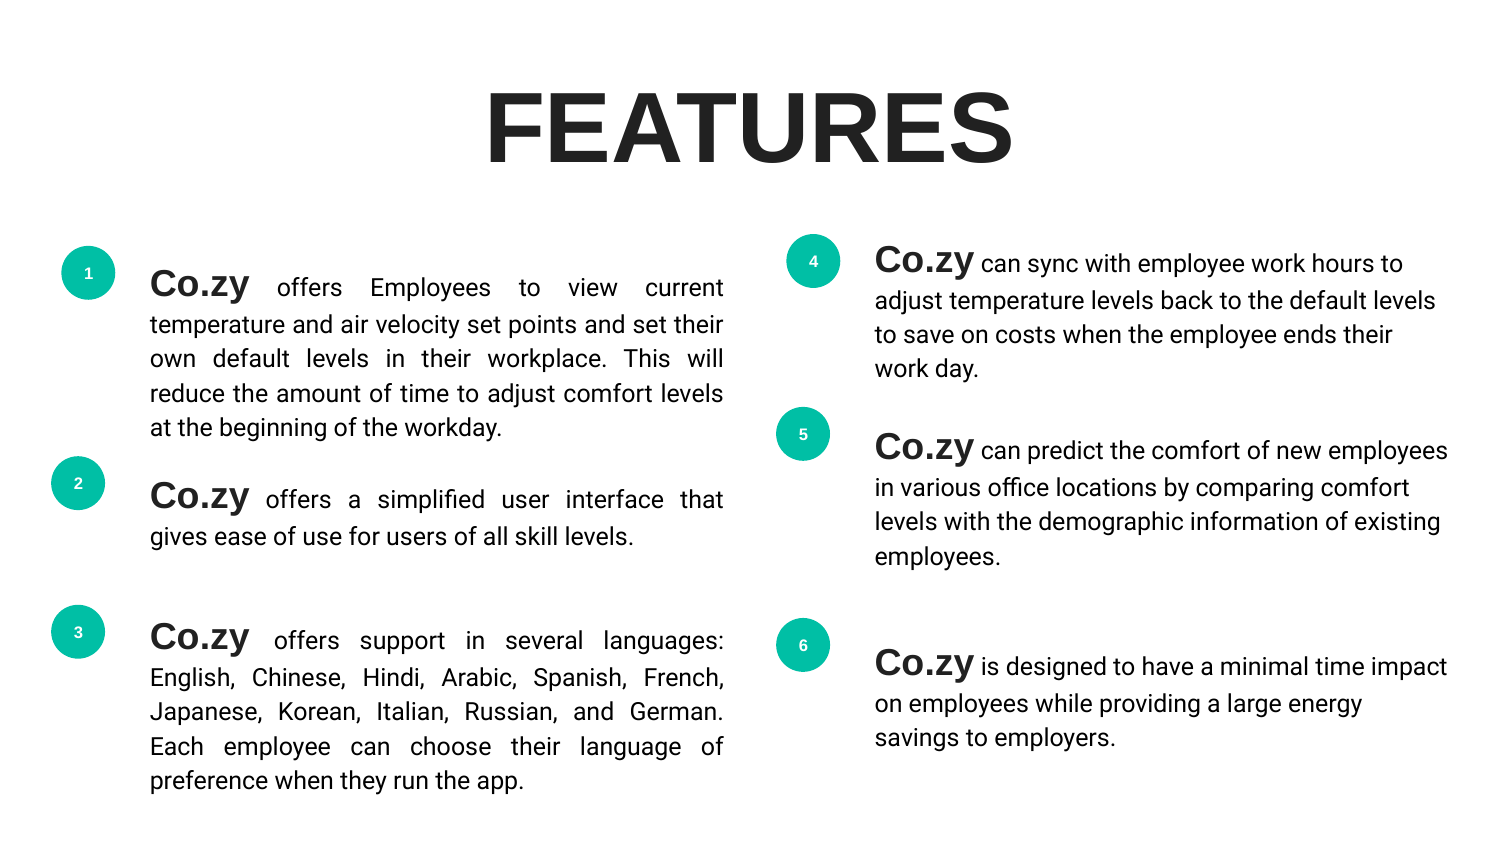

# FEATURES
Co.zy can sync with employee work hours to adjust temperature levels back to the default levels to save on costs when the employee ends their work day.
4
Co.zy offers Employees to view current temperature and air velocity set points and set their own default levels in their workplace. This will reduce the amount of time to adjust comfort levels at the beginning of the workday.
1
Co.zy can predict the comfort of new employees in various office locations by comparing comfort levels with the demographic information of existing employees.
5
Co.zy offers a simplified user interface that gives ease of use for users of all skill levels.
2
Co.zy offers support in several languages: English, Chinese, Hindi, Arabic, Spanish, French, Japanese, Korean, Italian, Russian, and German. Each employee can choose their language of preference when they run the app.
3
Co.zy is designed to have a minimal time impact on employees while providing a large energy savings to employers.
6